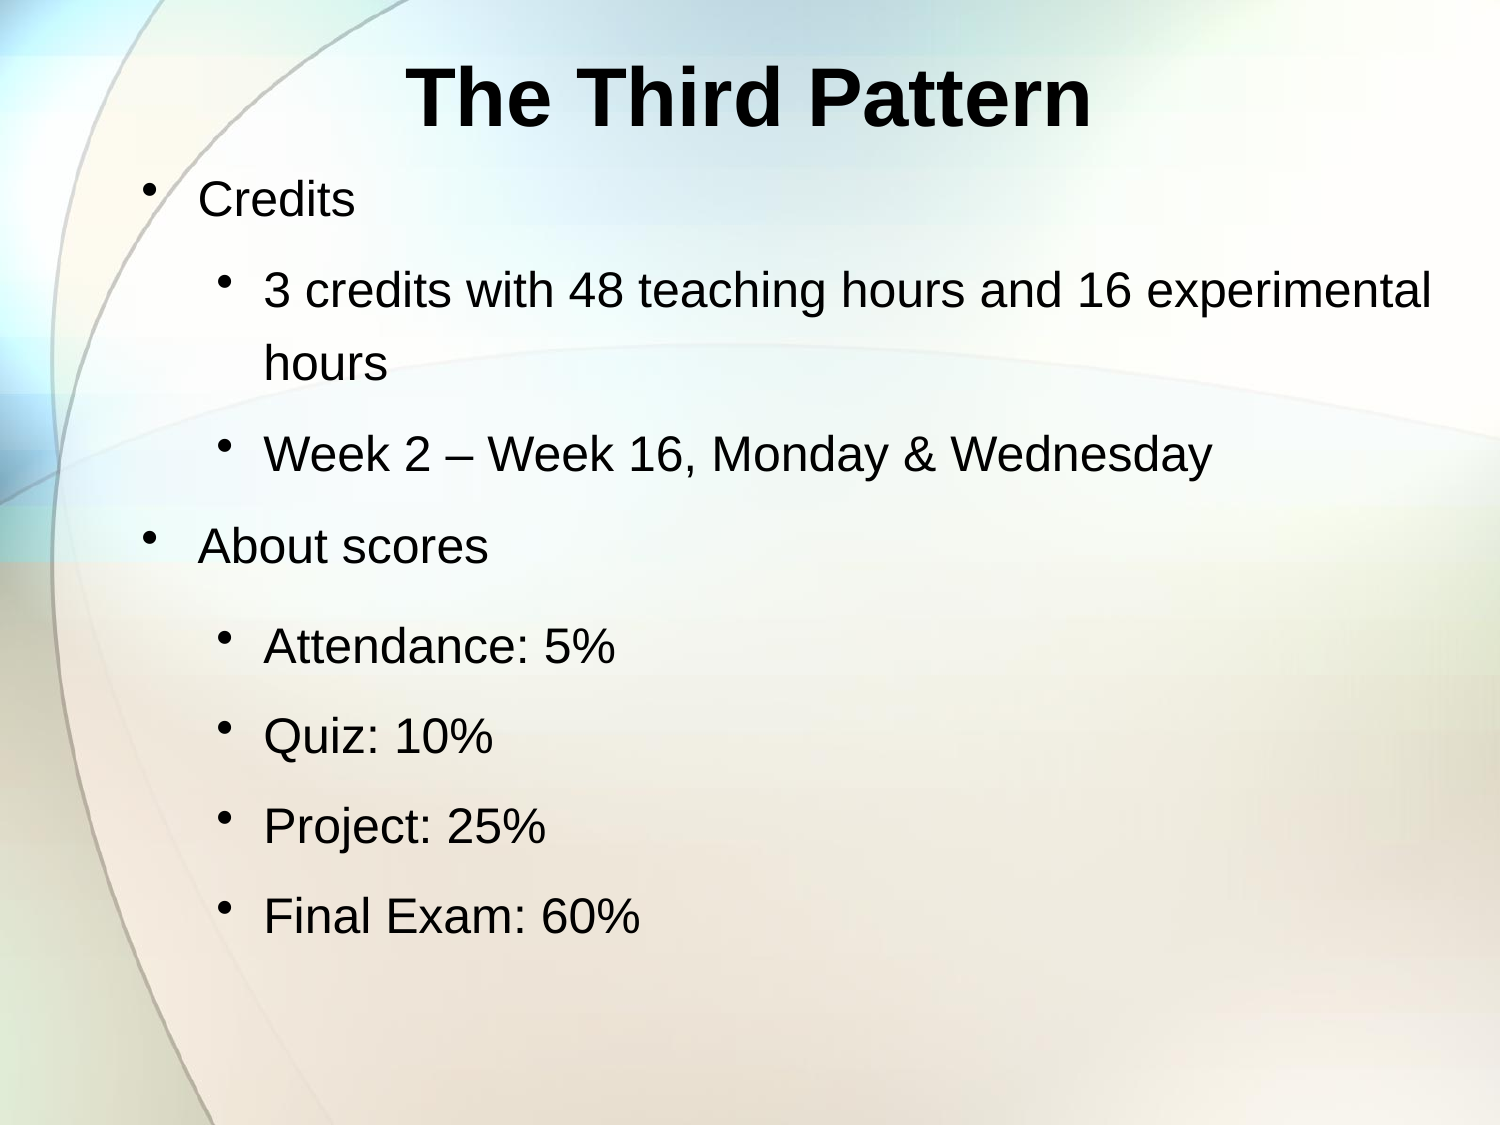

# The Third Pattern
Credits
3 credits with 48 teaching hours and 16 experimental hours
Week 2 – Week 16, Monday & Wednesday
About scores
Attendance: 5%
Quiz: 10%
Project: 25%
Final Exam: 60%